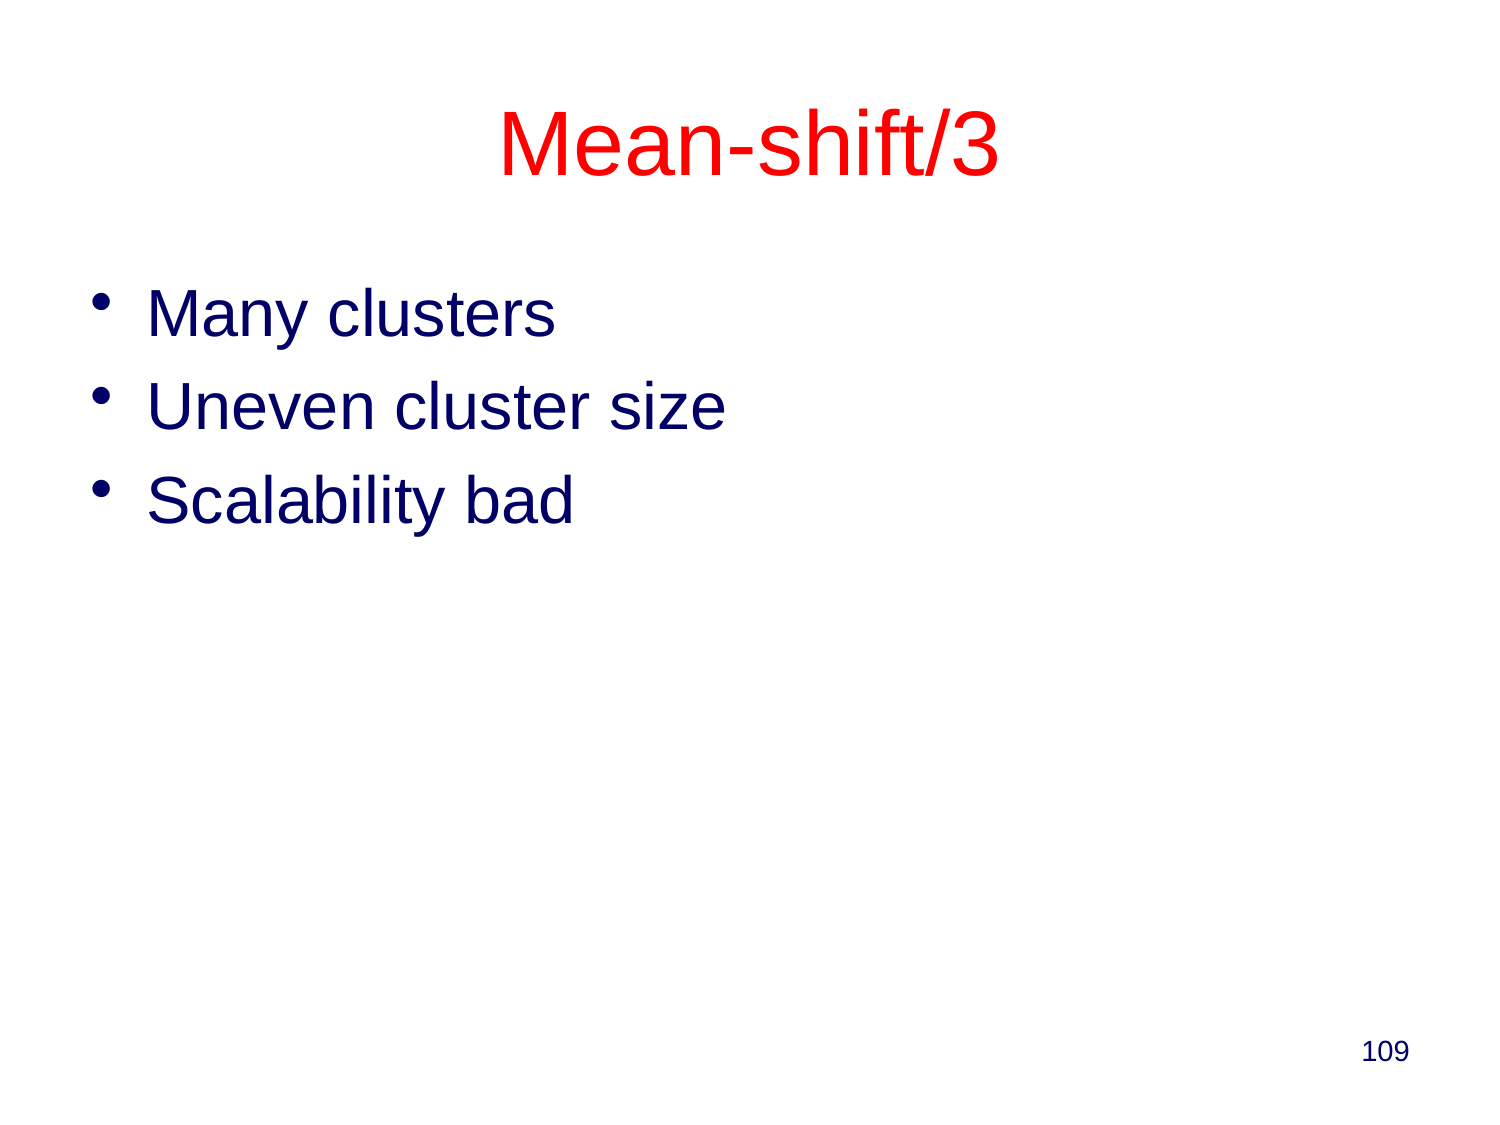

# Mean-shift/3
Many clusters
Uneven cluster size
Scalability bad
109